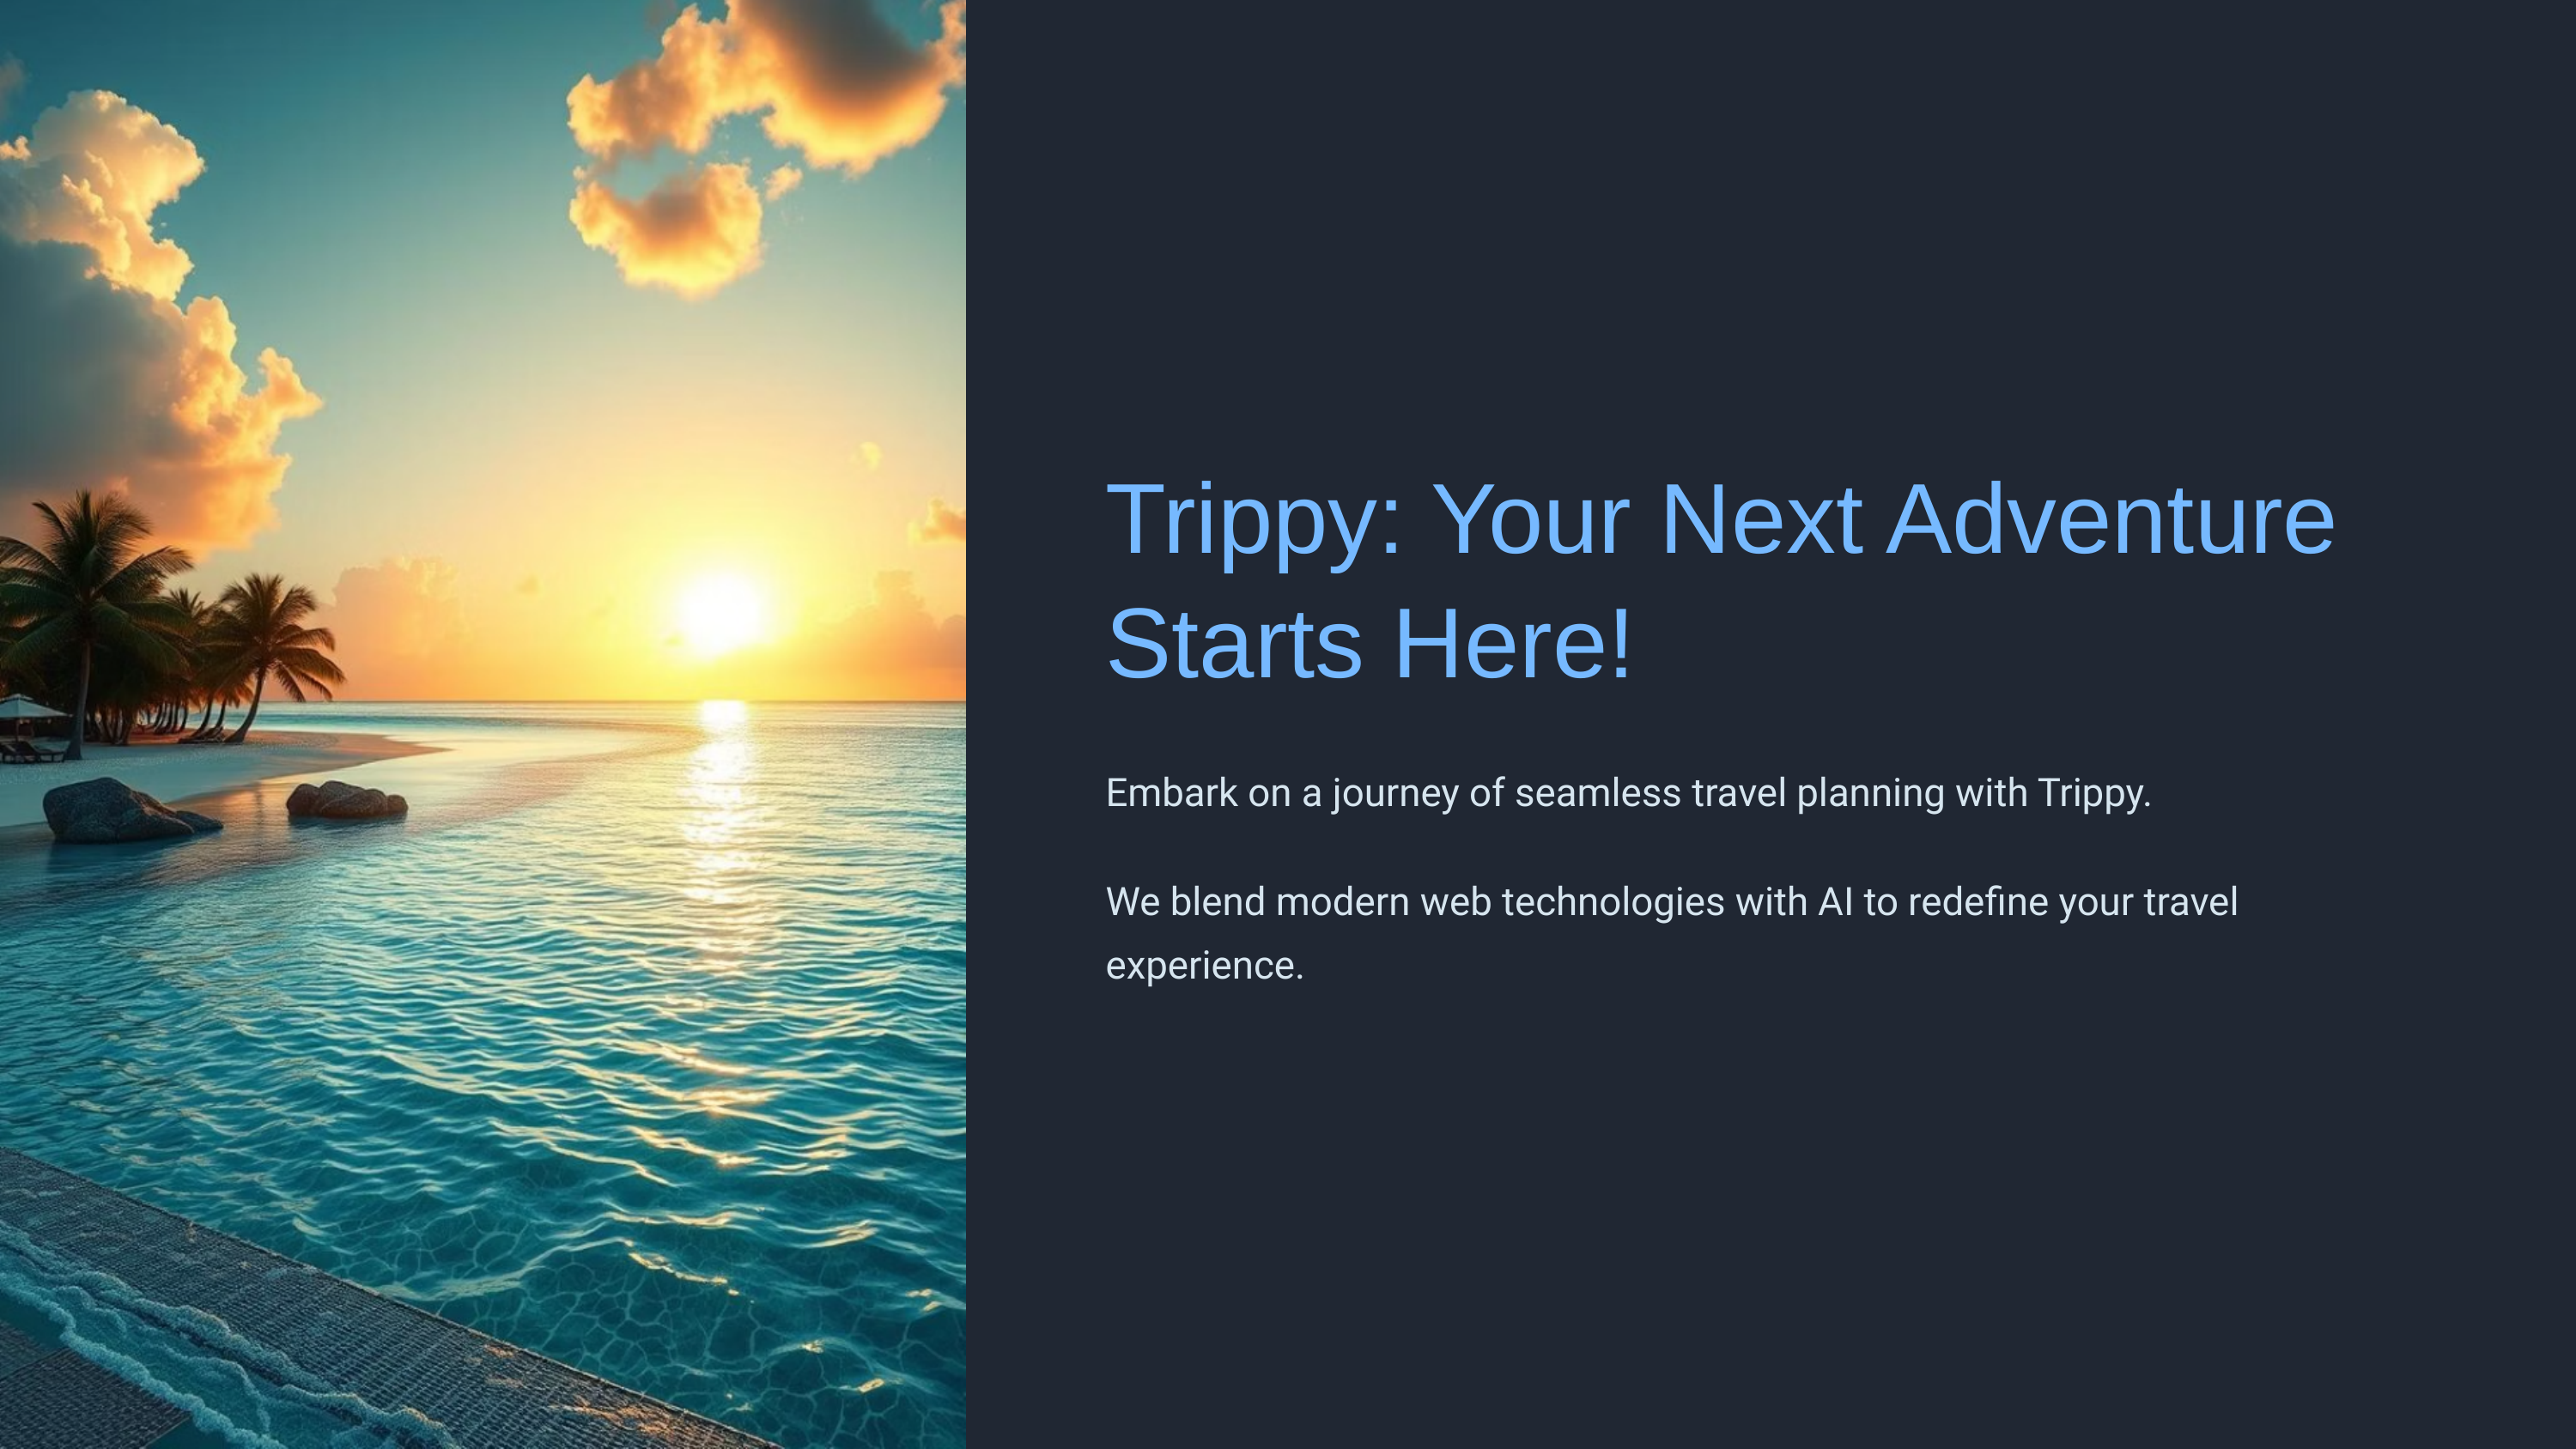

Trippy: Your Next Adventure Starts Here!

Embark on a journey of seamless travel planning with Trippy.

We blend modern web technologies with AI to redefine your travel experience.